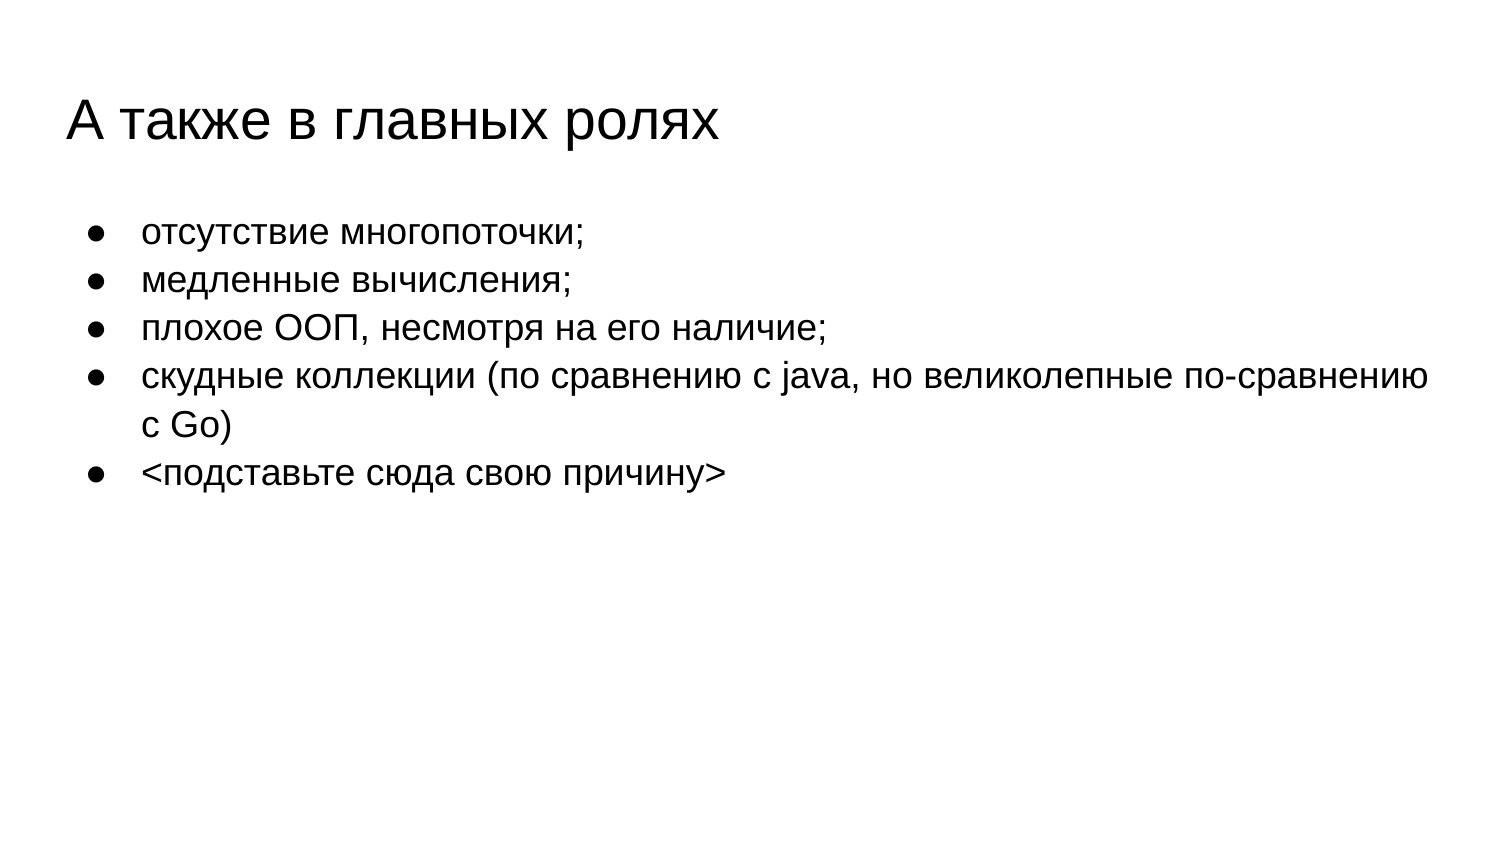

# А также в главных ролях
отсутствие многопоточки;
медленные вычисления;
плохое ООП, несмотря на его наличие;
скудные коллекции (по сравнению с java, но великолепные по-сравнению с Go)
<подставьте сюда свою причину>